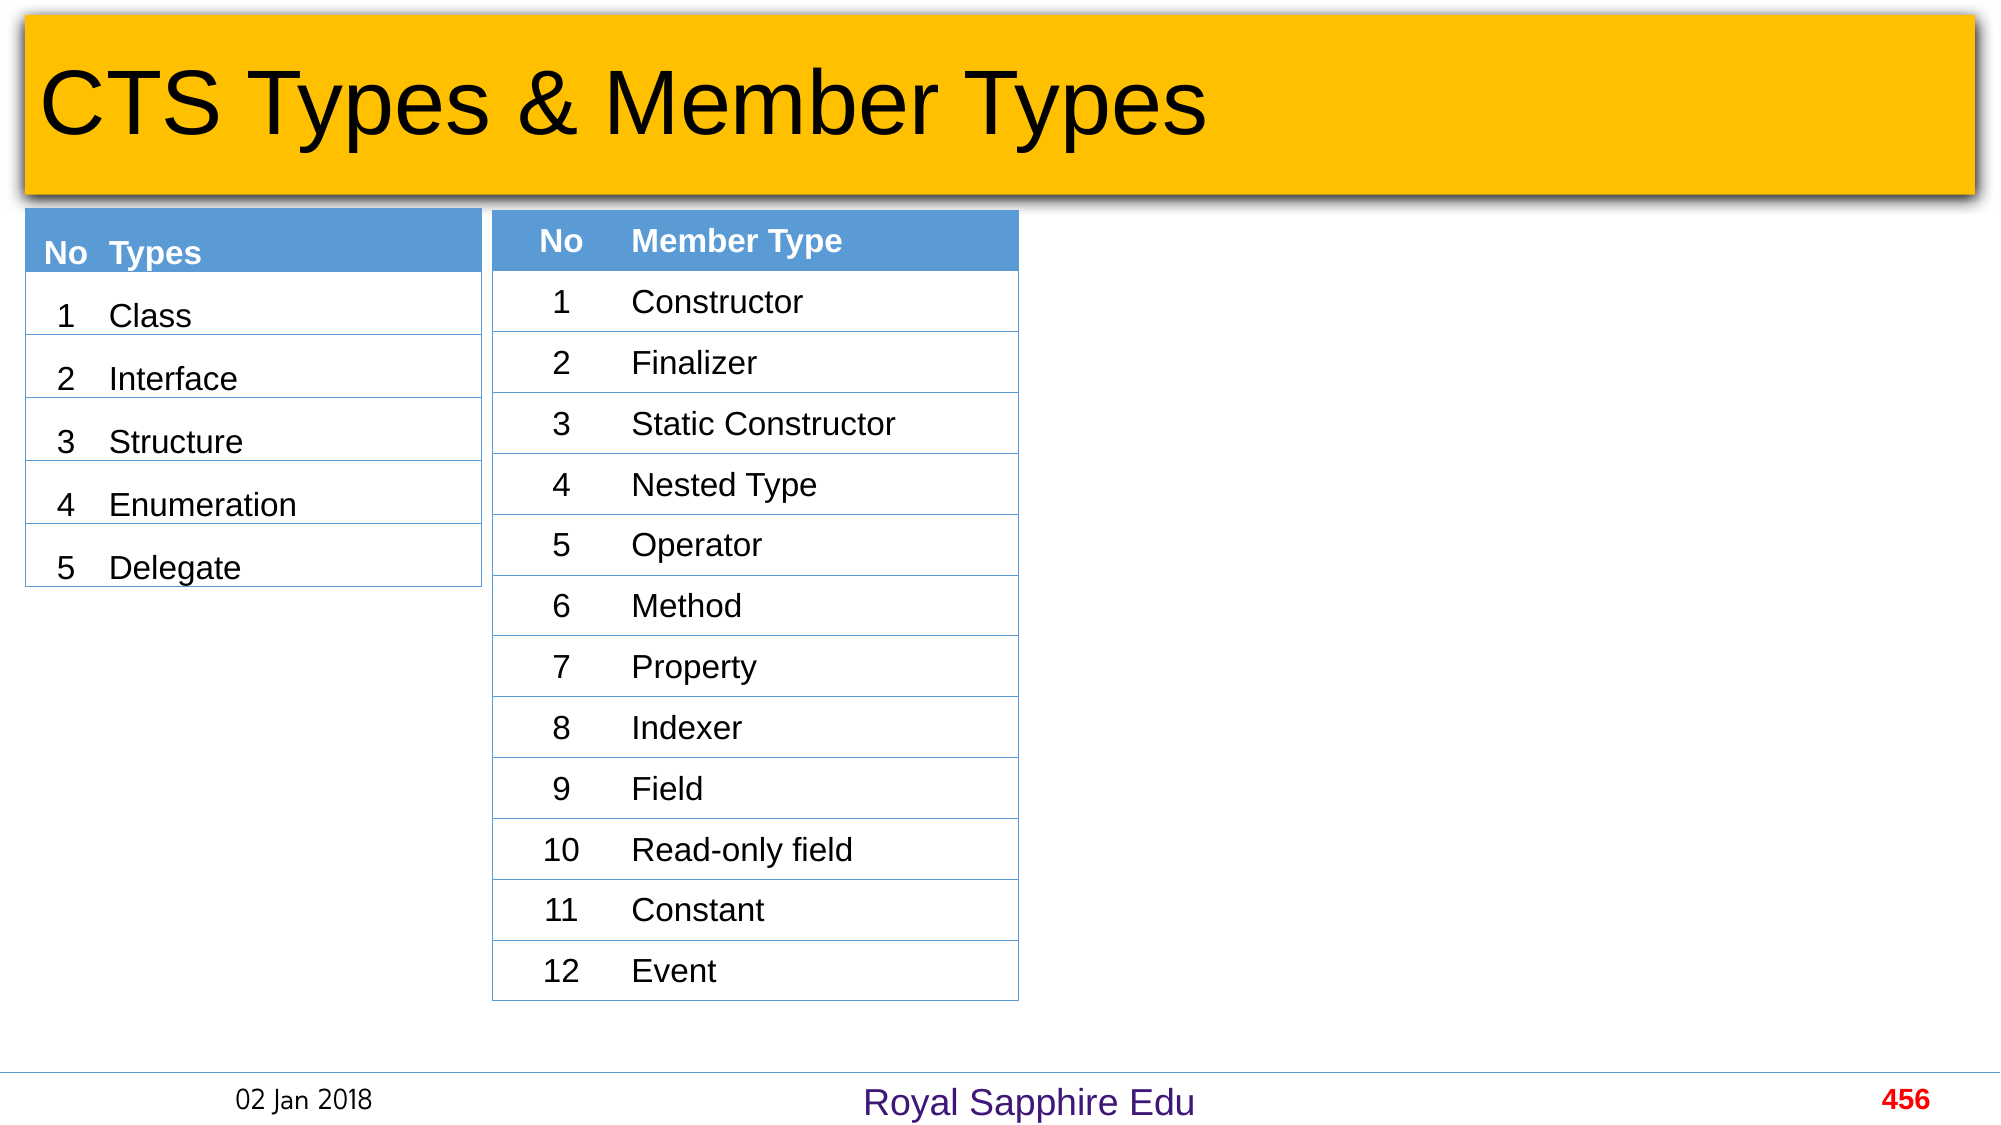

# CTS Types & Member Types
| No | Types |
| --- | --- |
| 1 | Class |
| 2 | Interface |
| 3 | Structure |
| 4 | Enumeration |
| 5 | Delegate |
| No | Member Type |
| --- | --- |
| 1 | Constructor |
| 2 | Finalizer |
| 3 | Static Constructor |
| 4 | Nested Type |
| 5 | Operator |
| 6 | Method |
| 7 | Property |
| 8 | Indexer |
| 9 | Field |
| 10 | Read-only field |
| 11 | Constant |
| 12 | Event |
02 Jan 2018
456